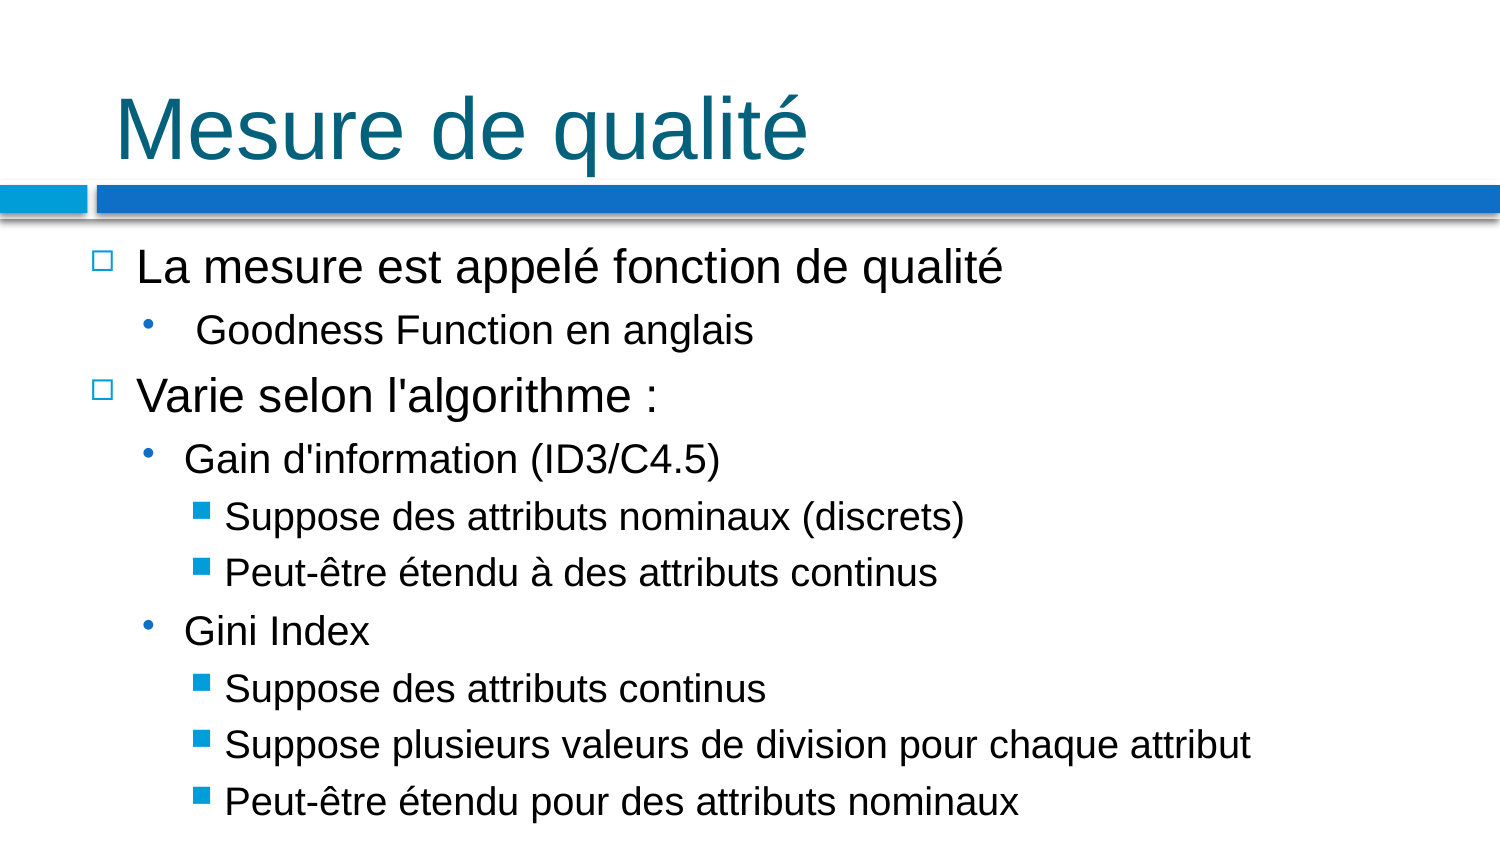

# Mesure de qualité
La mesure est appelé fonction de qualité
 Goodness Function en anglais
Varie selon l'algorithme :
Gain d'information (ID3/C4.5)
Suppose des attributs nominaux (discrets)
Peut-être étendu à des attributs continus
Gini Index
Suppose des attributs continus
Suppose plusieurs valeurs de division pour chaque attribut
Peut-être étendu pour des attributs nominaux